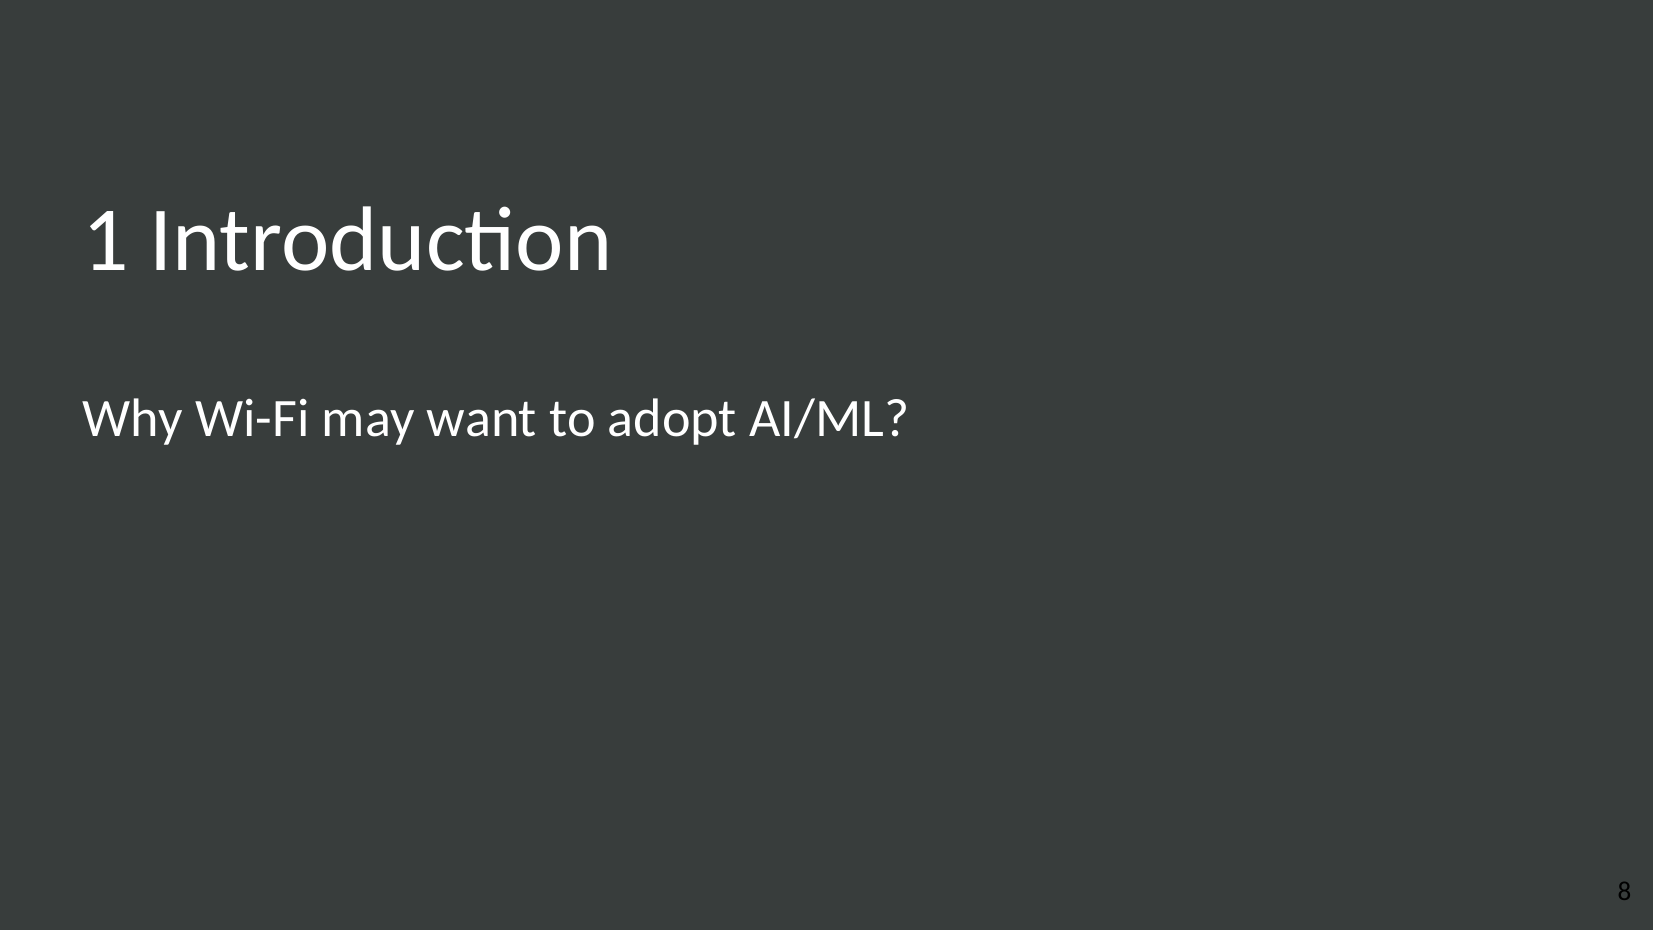

1 Introduction

Why Wi-Fi may want to adopt AI/ML?
8